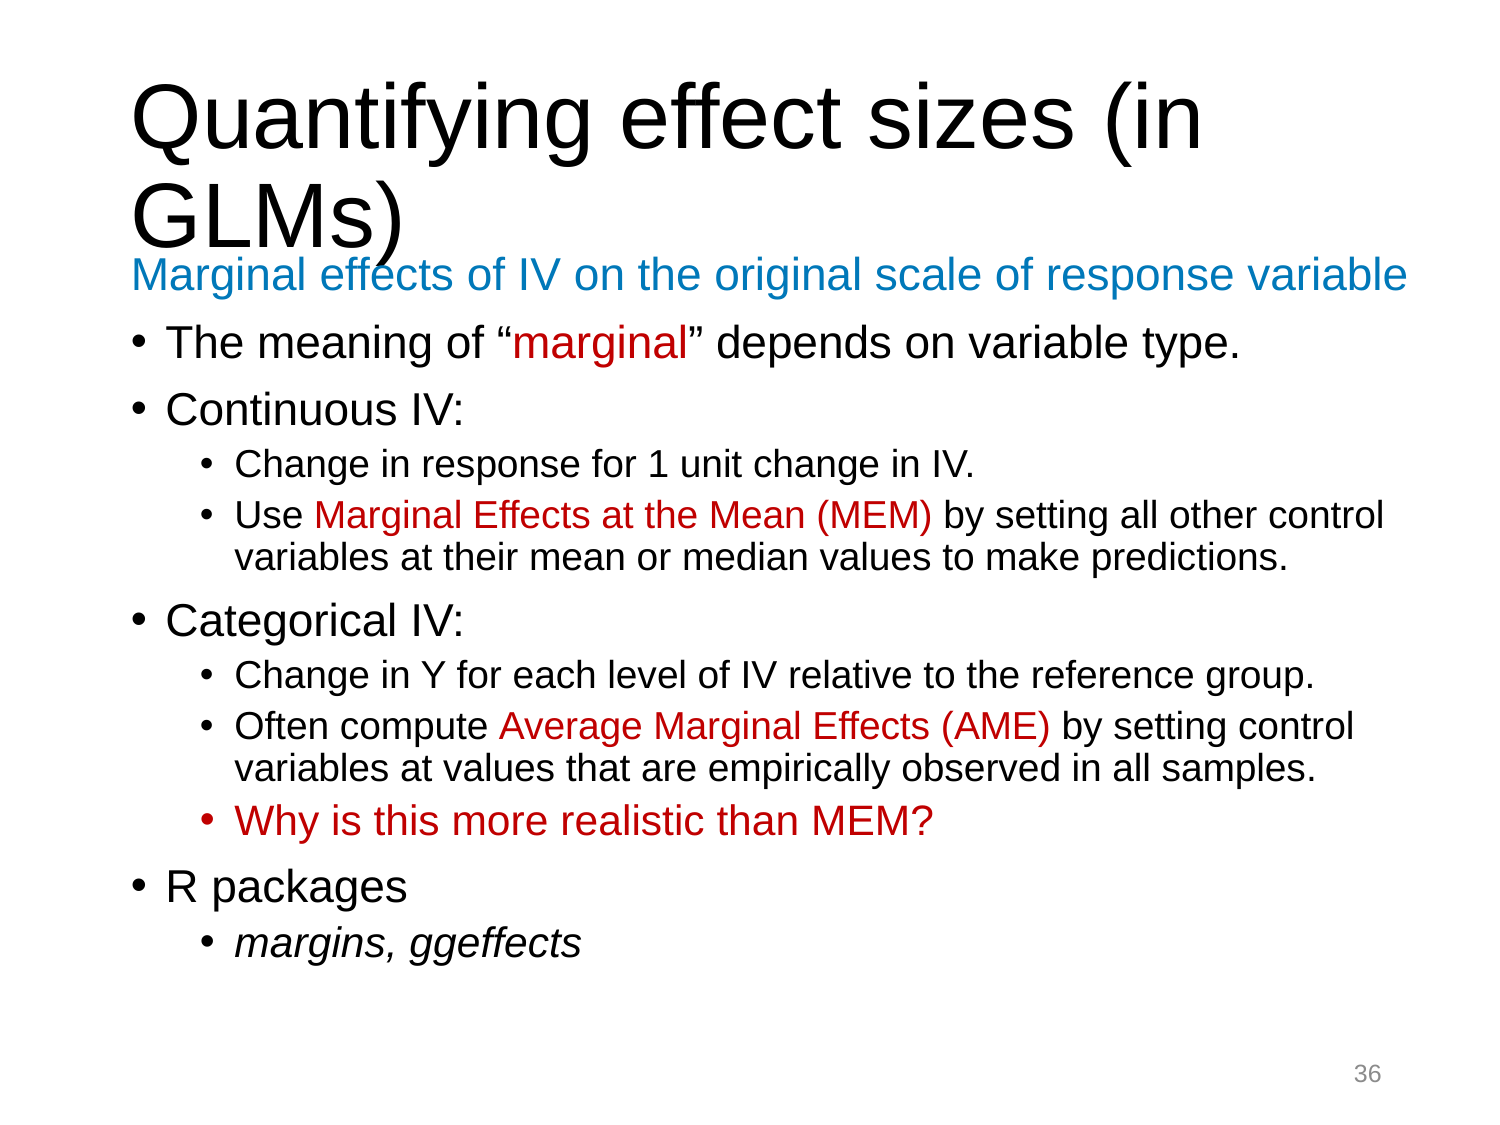

# Quantifying effect sizes (in GLMs)
Marginal effects of IV on the original scale of response variable
The meaning of “marginal” depends on variable type.
Continuous IV:
Change in response for 1 unit change in IV.
Use Marginal Effects at the Mean (MEM) by setting all other control variables at their mean or median values to make predictions.
Categorical IV:
Change in Y for each level of IV relative to the reference group.
Often compute Average Marginal Effects (AME) by setting control variables at values that are empirically observed in all samples.
Why is this more realistic than MEM?
R packages
margins, ggeffects
36